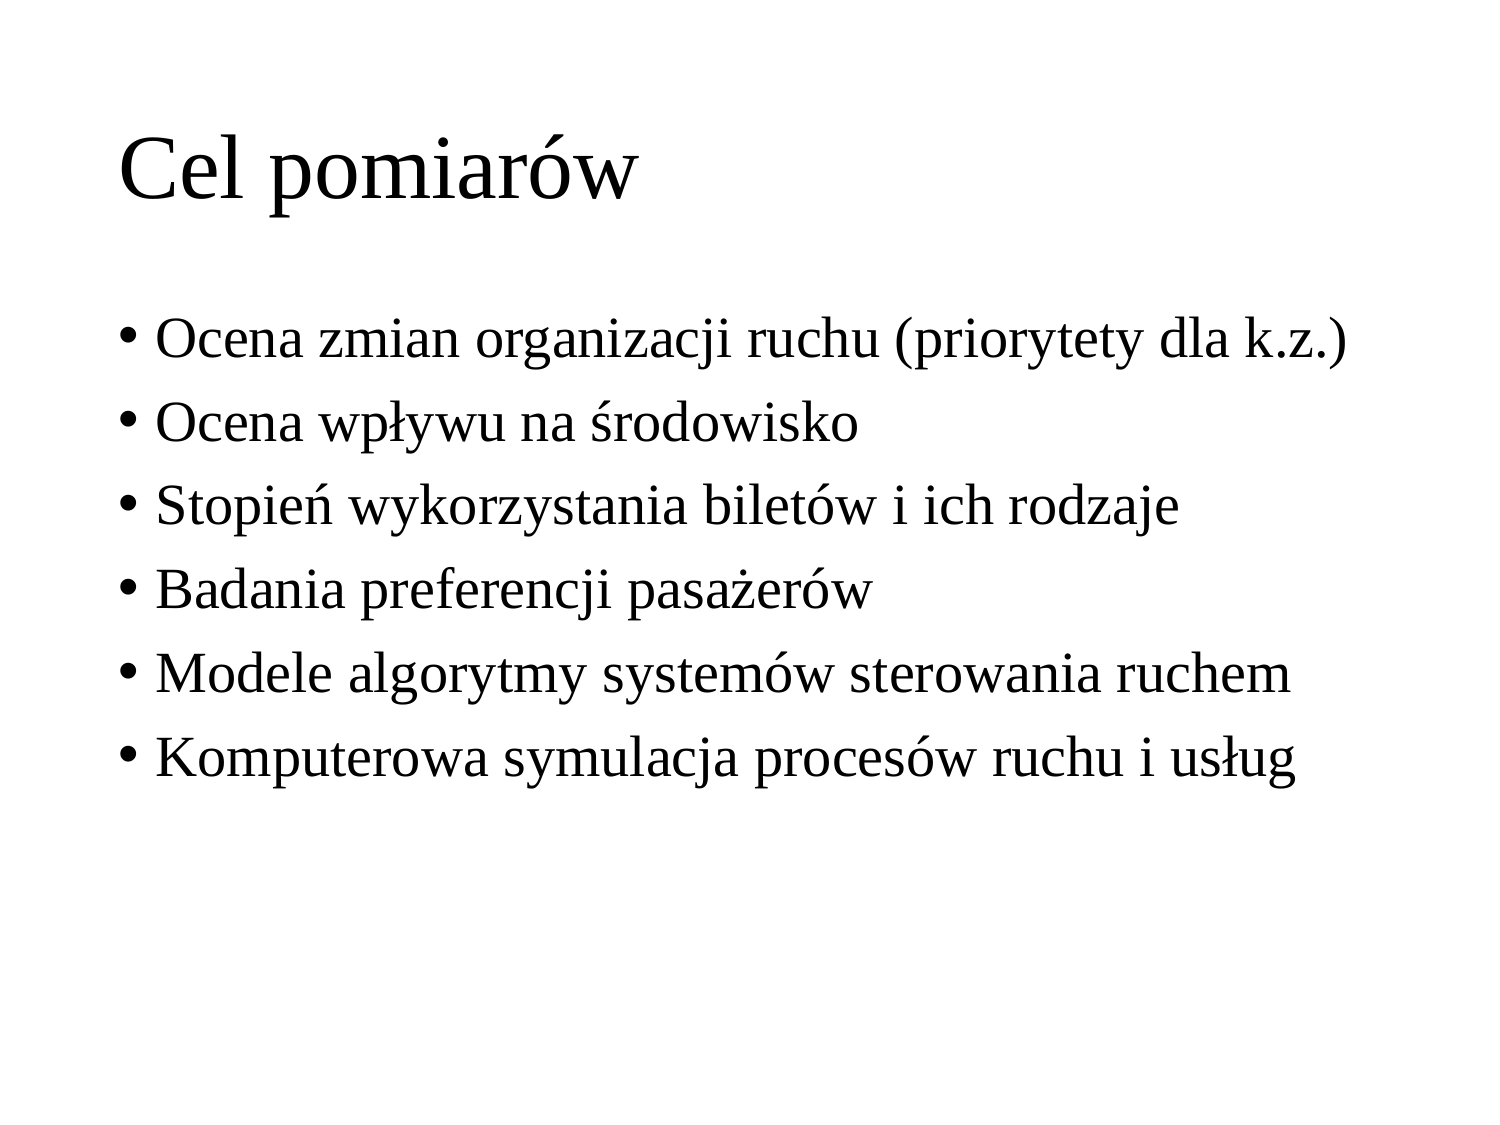

# Cel pomiarów
Ocena zmian organizacji ruchu (priorytety dla k.z.)
Ocena wpływu na środowisko
Stopień wykorzystania biletów i ich rodzaje
Badania preferencji pasażerów
Modele algorytmy systemów sterowania ruchem
Komputerowa symulacja procesów ruchu i usług